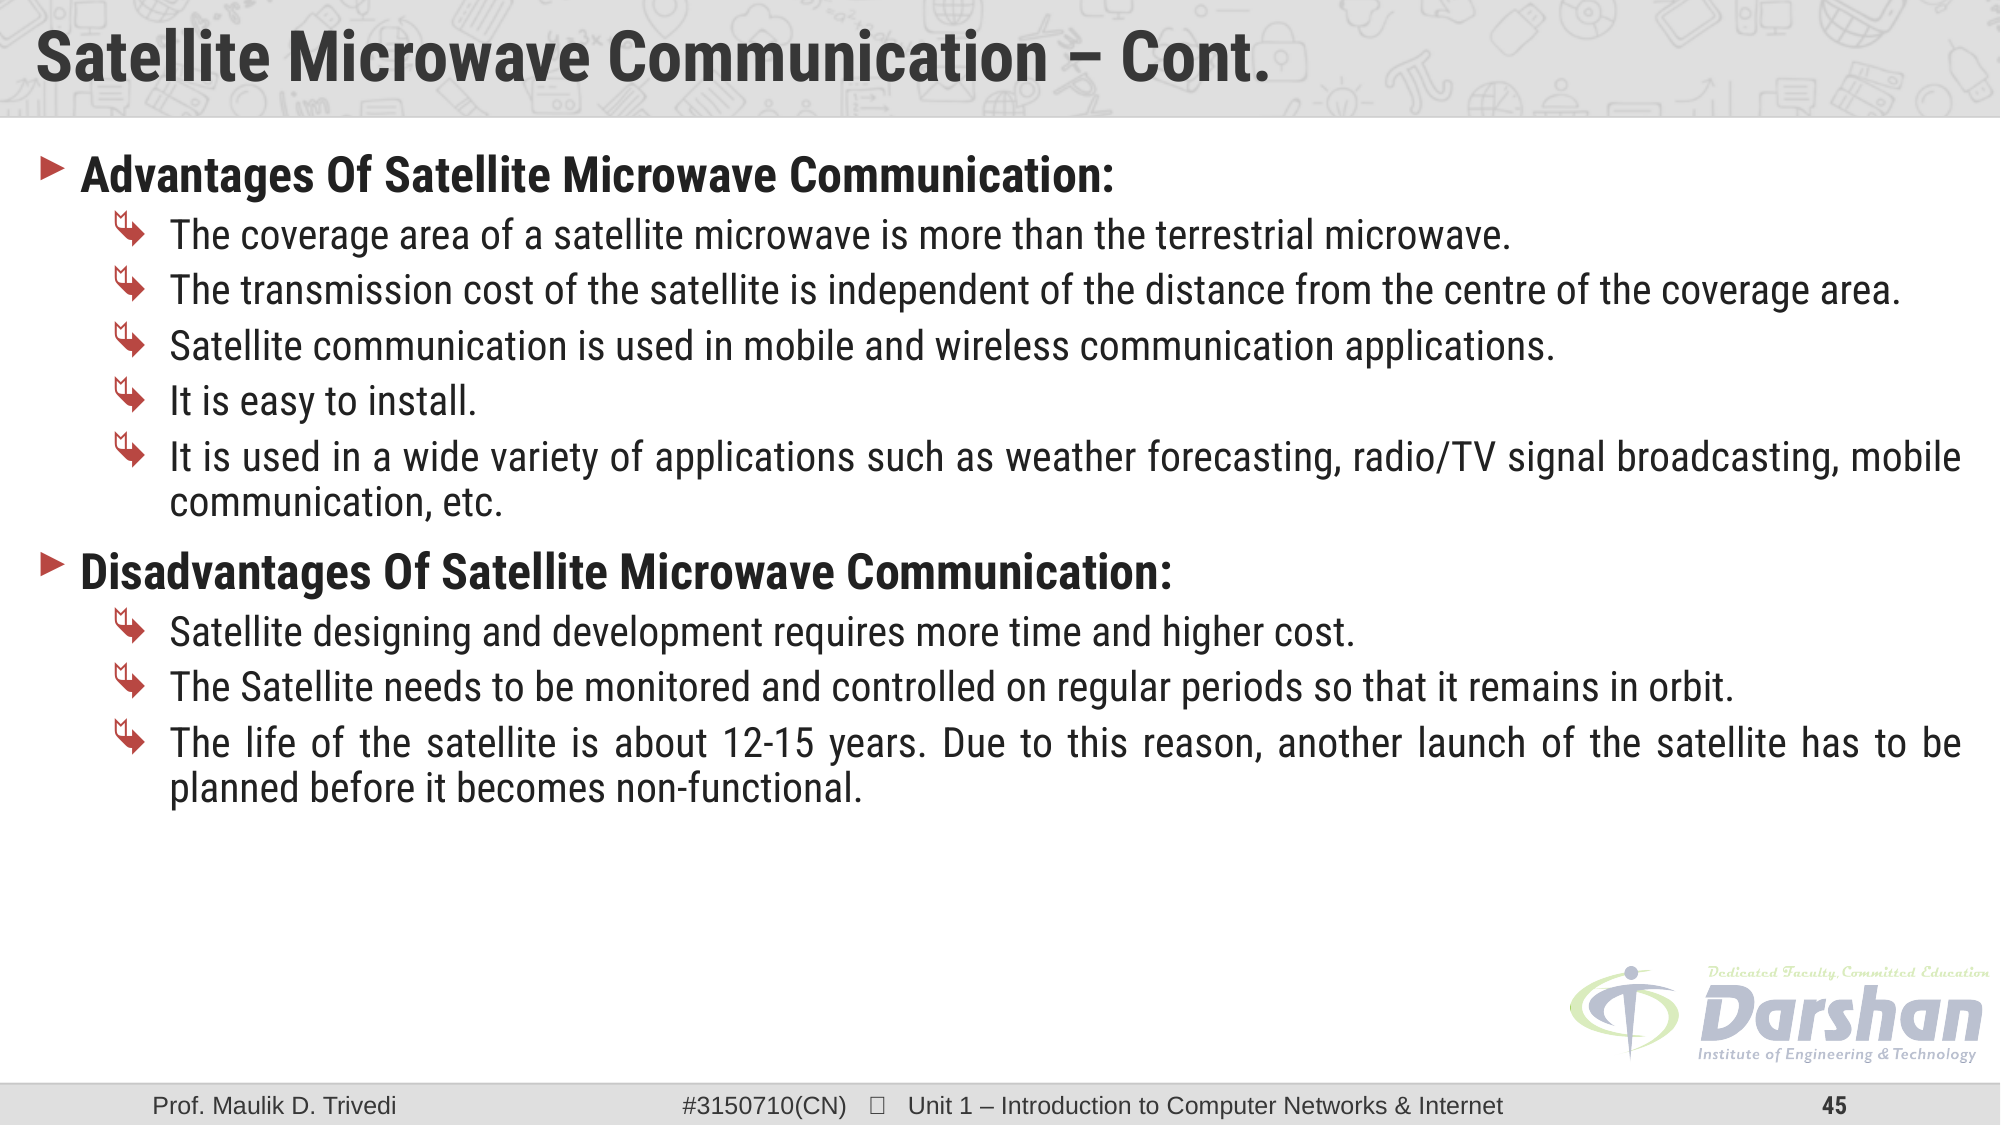

# Satellite Microwave Communication – Cont.
Advantages Of Satellite Microwave Communication:
The coverage area of a satellite microwave is more than the terrestrial microwave.
The transmission cost of the satellite is independent of the distance from the centre of the coverage area.
Satellite communication is used in mobile and wireless communication applications.
It is easy to install.
It is used in a wide variety of applications such as weather forecasting, radio/TV signal broadcasting, mobile communication, etc.
Disadvantages Of Satellite Microwave Communication:
Satellite designing and development requires more time and higher cost.
The Satellite needs to be monitored and controlled on regular periods so that it remains in orbit.
The life of the satellite is about 12-15 years. Due to this reason, another launch of the satellite has to be planned before it becomes non-functional.